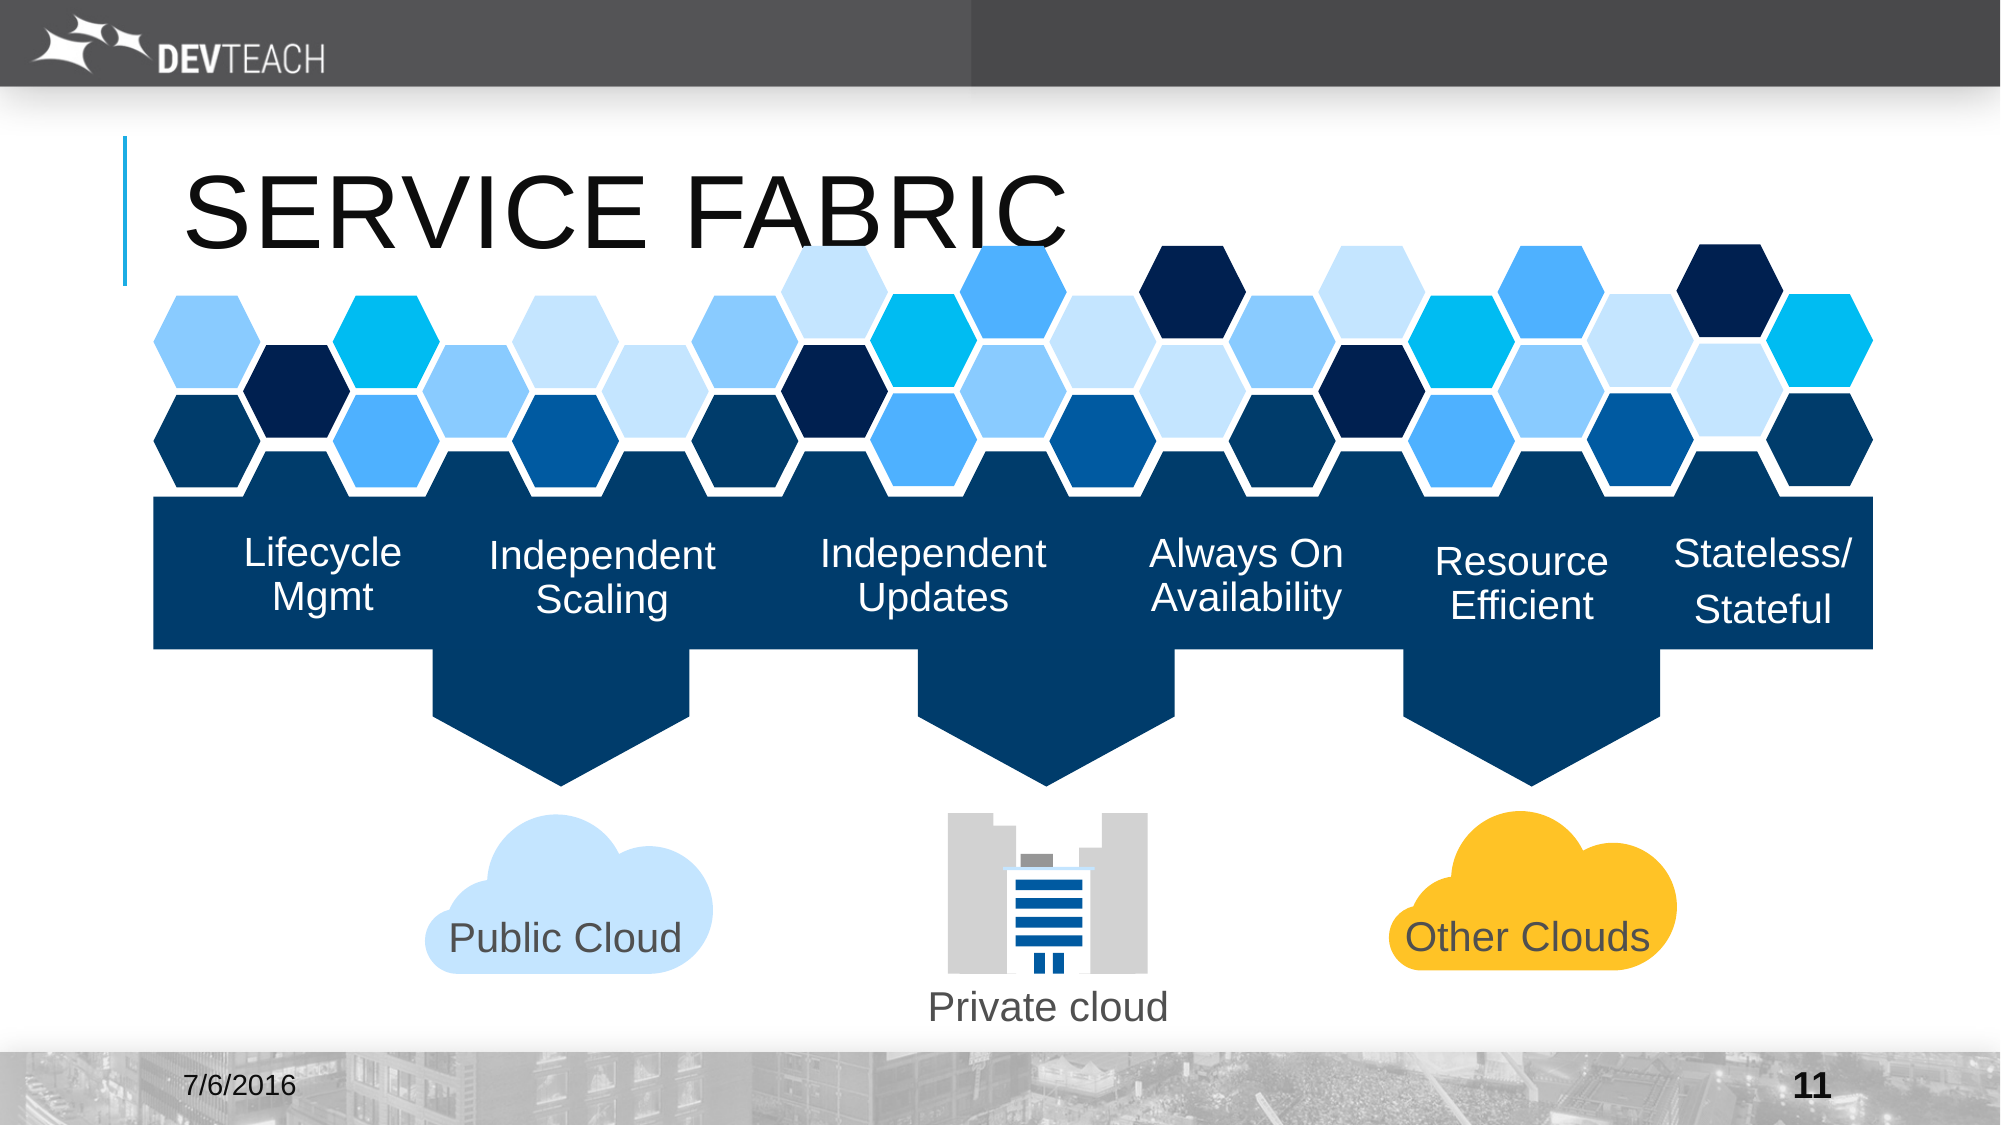

# Service Fabric

LifecycleMgmt
Stateless/
Stateful
Always On
Availability
Independent Updates
Independent Scaling
Resource
Efficient

Other Clouds
Public Cloud
Private cloud
7/6/2016
11